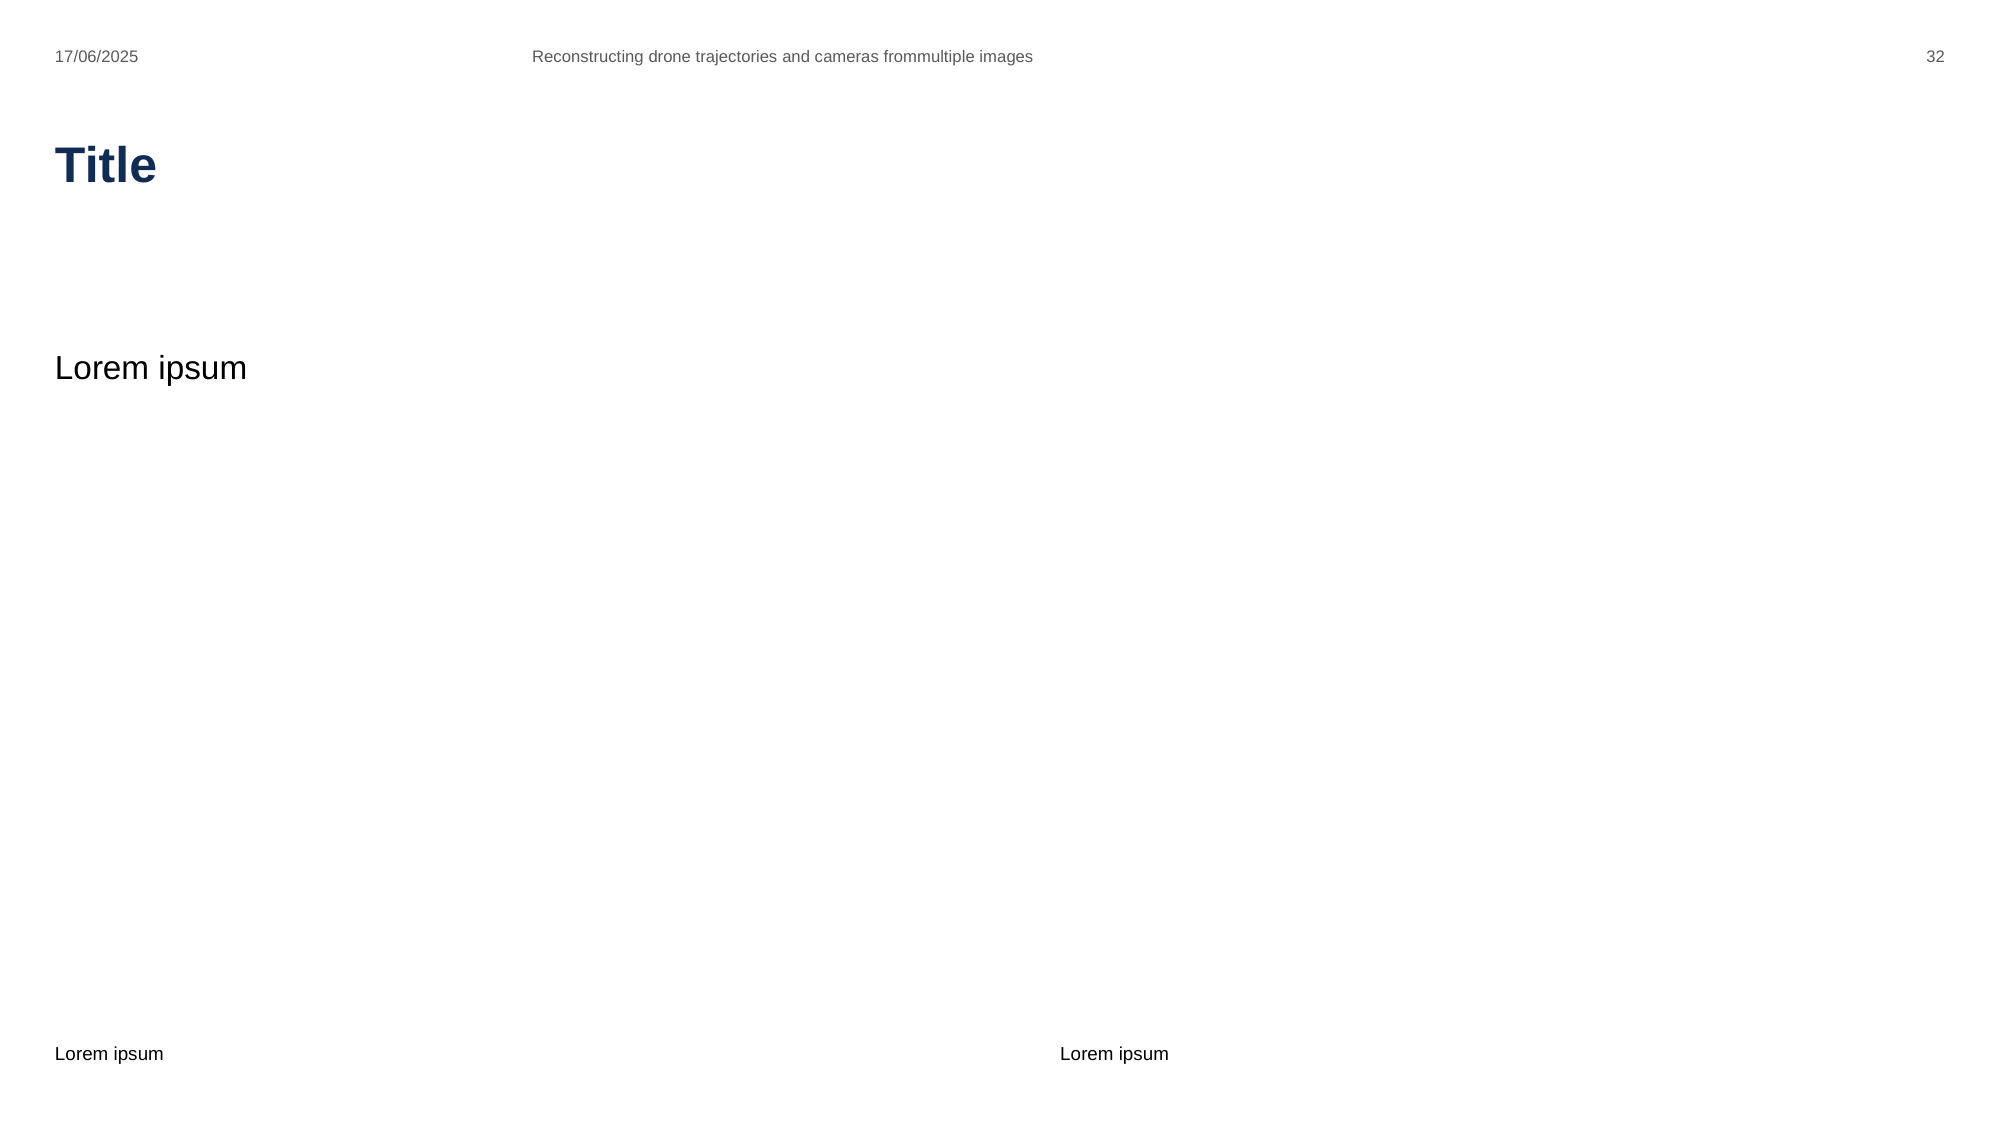

17/06/2025
 Reconstructing drone trajectories and cameras frommultiple images
32
# Title
Lorem ipsum

Lorem ipsum
Lorem ipsum